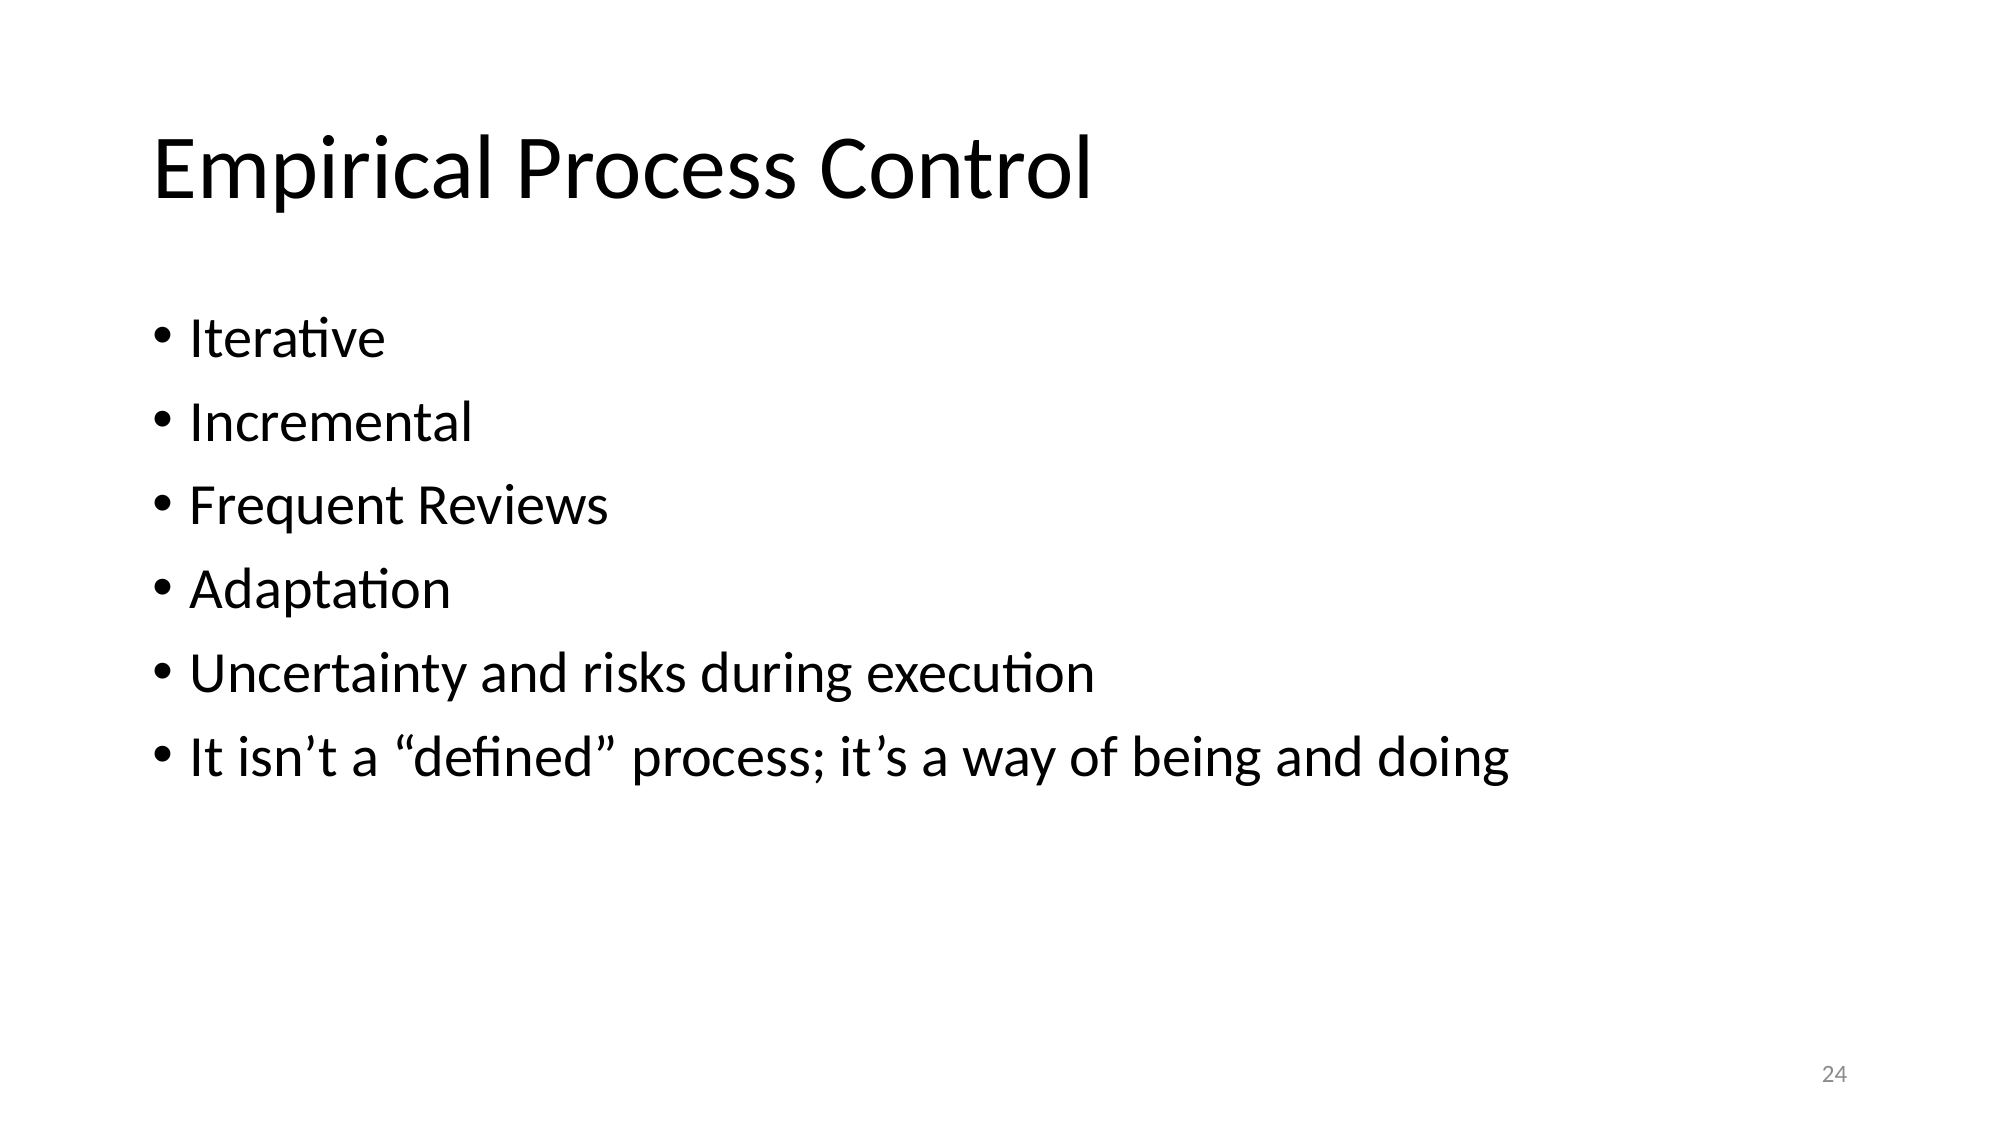

# Empirical Process Control
Iterative
Incremental
Frequent Reviews
Adaptation
Uncertainty and risks during execution
It isn’t a “defined” process; it’s a way of being and doing
24